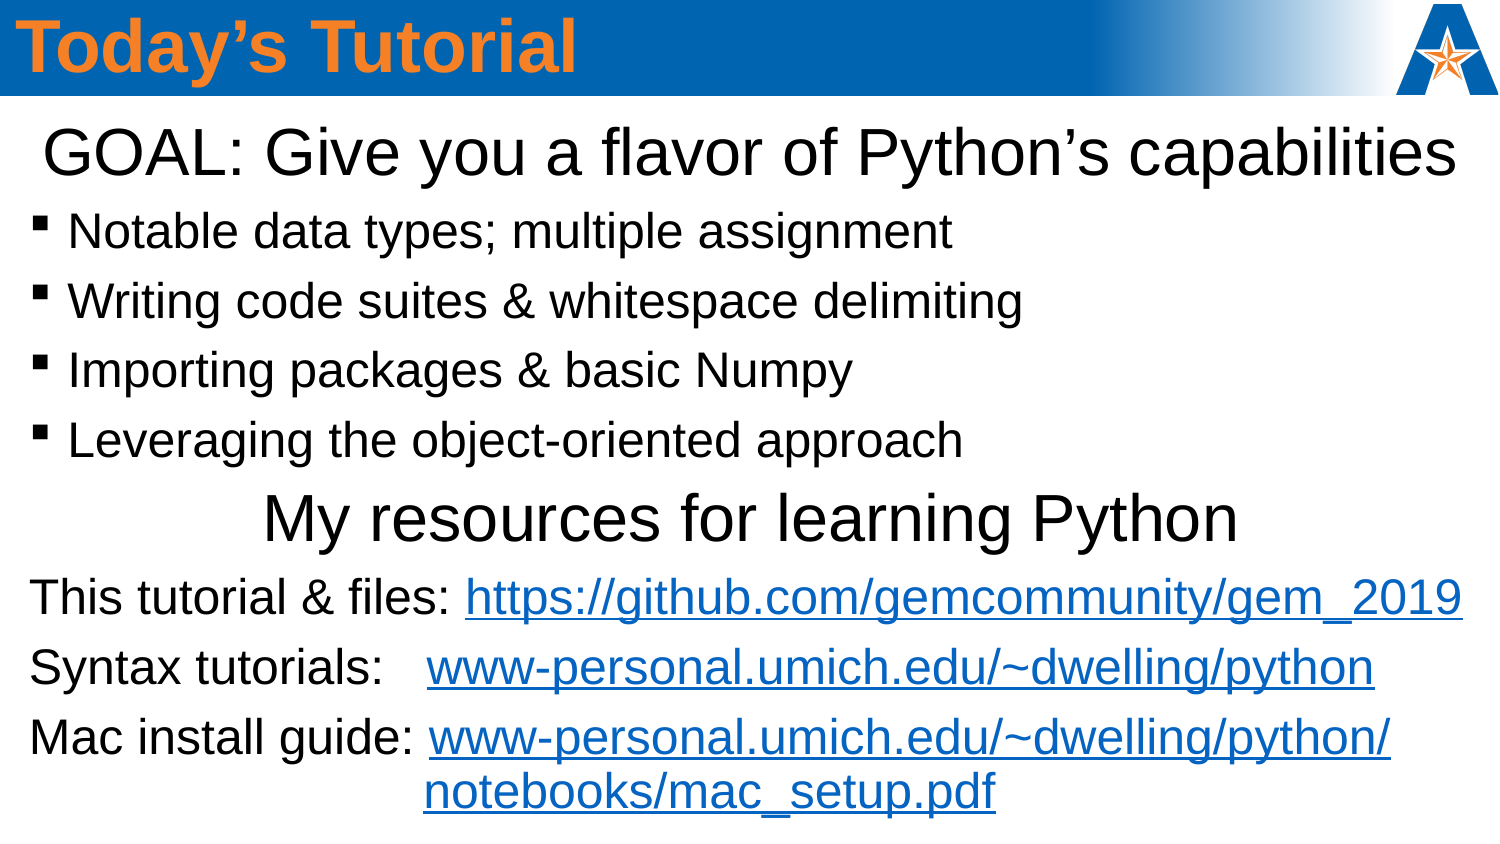

# Today’s Tutorial
GOAL: Give you a flavor of Python’s capabilities
Notable data types; multiple assignment
Writing code suites & whitespace delimiting
Importing packages & basic Numpy
Leveraging the object-oriented approach
My resources for learning Python
This tutorial & files: https://github.com/gemcommunity/gem_2019
Syntax tutorials:   www-personal.umich.edu/~dwelling/python
Mac install guide: www-personal.umich.edu/~dwelling/python/
notebooks/mac_setup.pdf